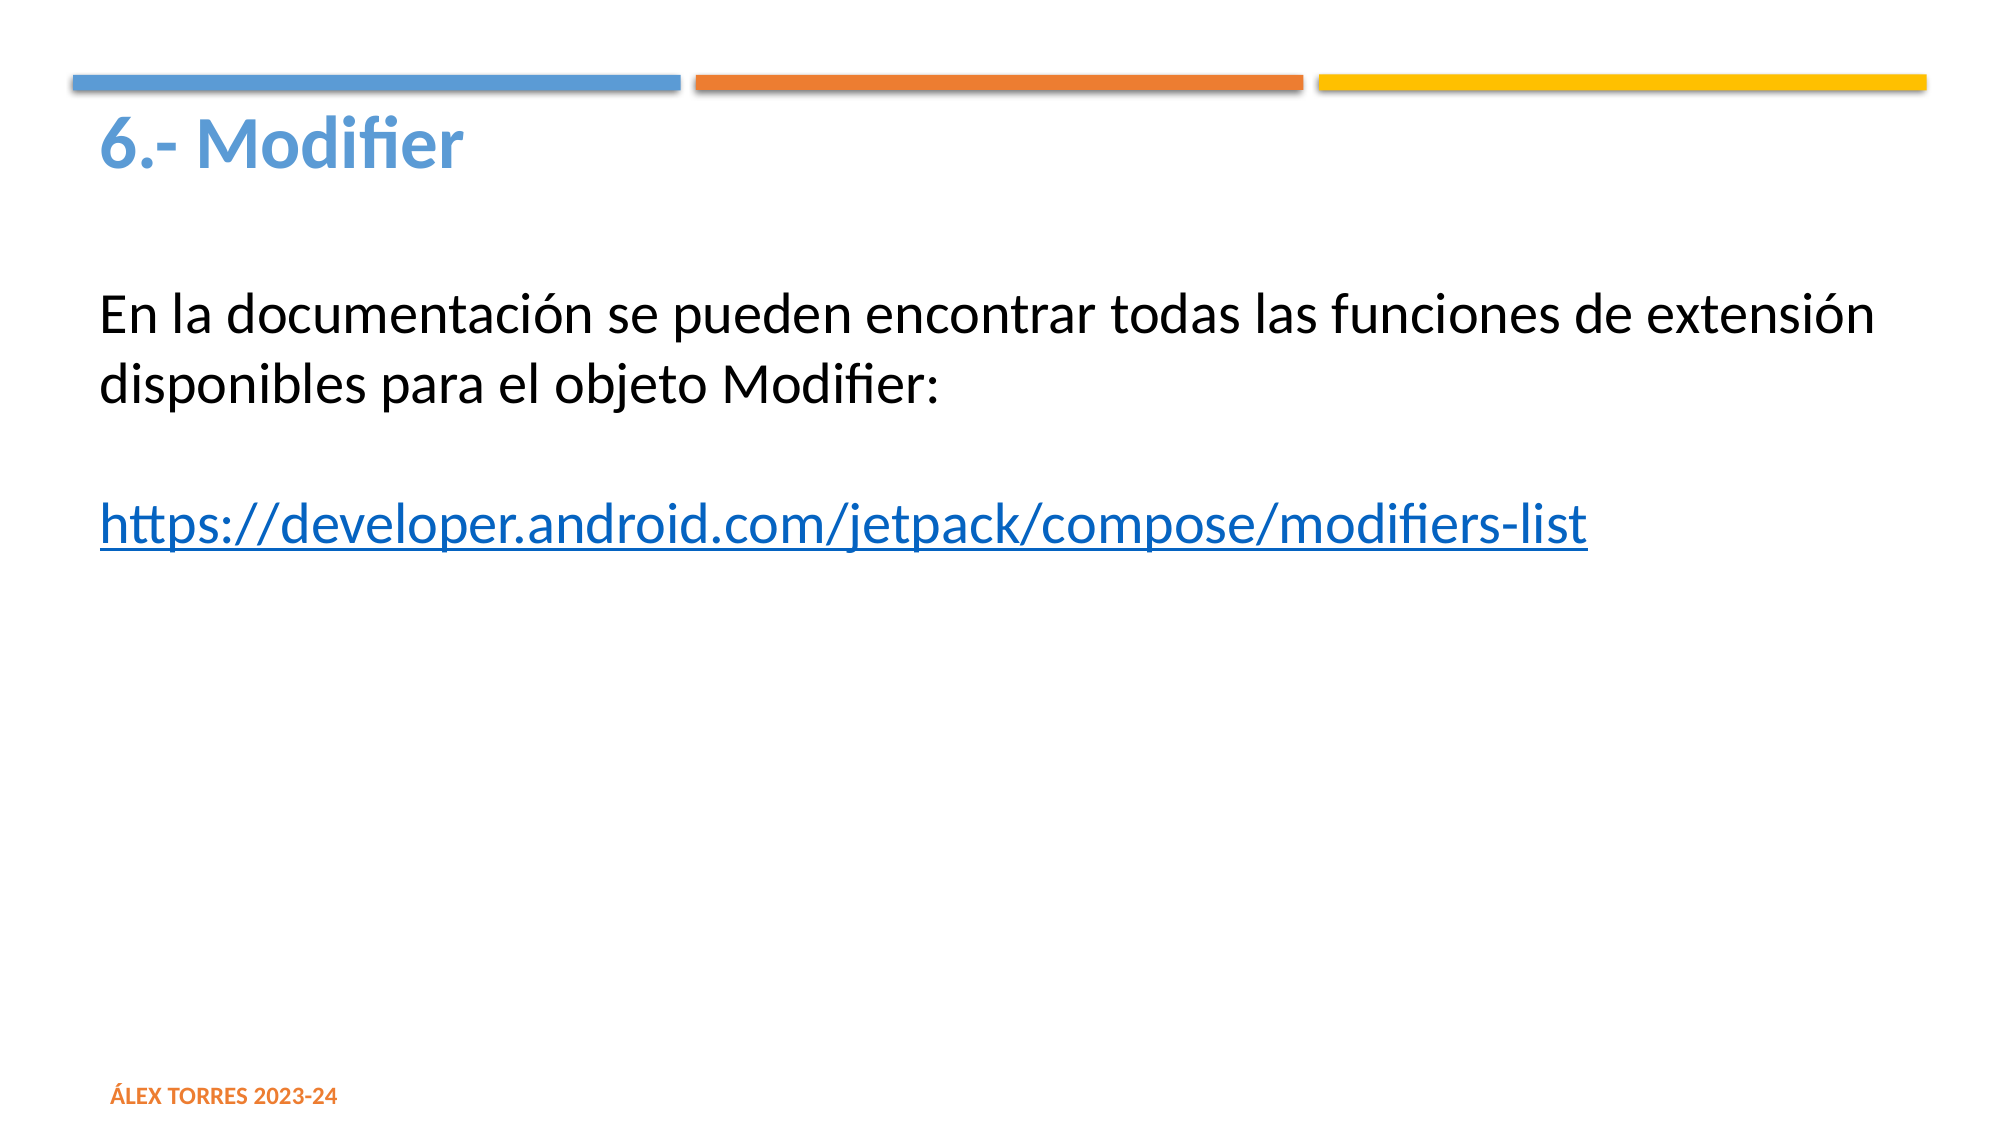

6.- Modifier

En la documentación se pueden encontrar todas las funciones de extensión disponibles para el objeto Modifier:

https://developer.android.com/jetpack/compose/modifiers-list